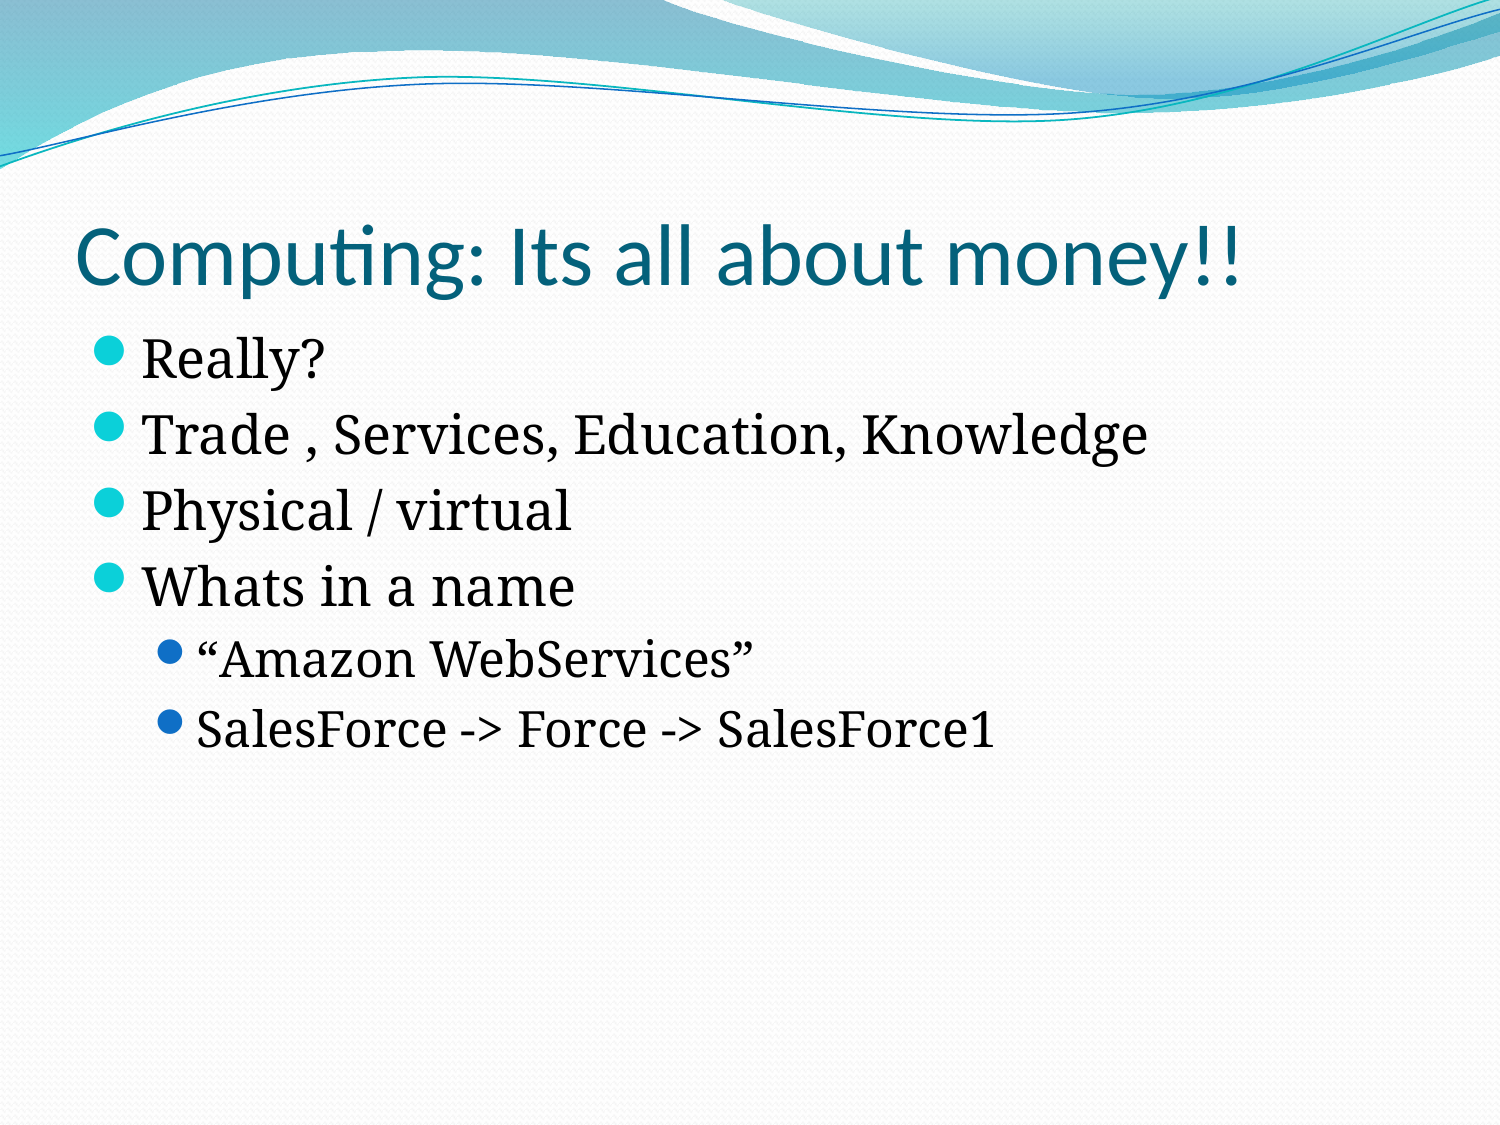

# Computing: Its all about money!!
Really?
Trade , Services, Education, Knowledge
Physical / virtual
Whats in a name
“Amazon WebServices”
SalesForce -> Force -> SalesForce1